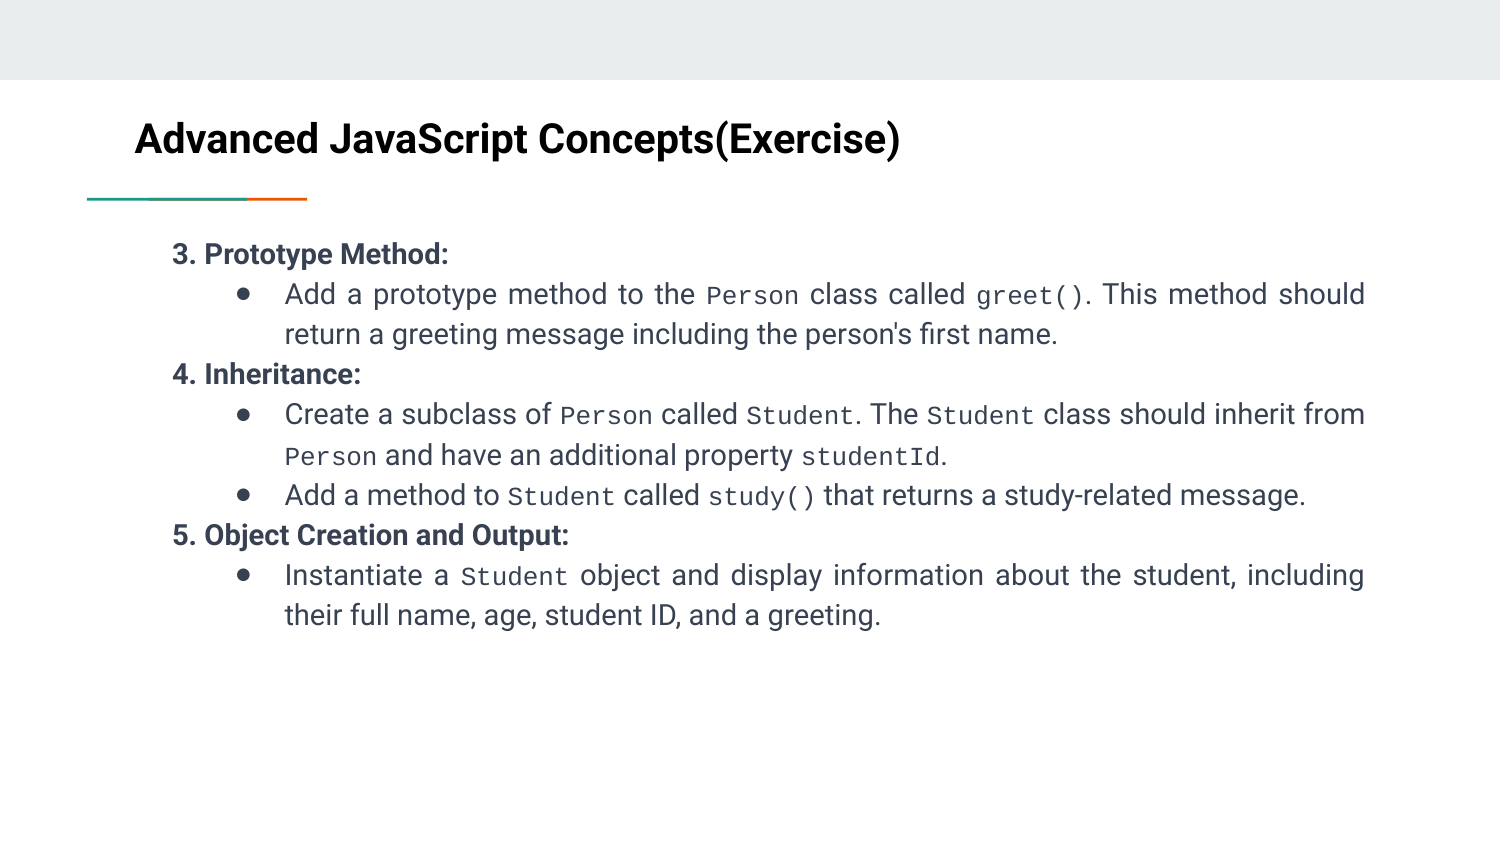

# Advanced JavaScript Concepts(Exercise)

3. Prototype Method:
Add a prototype method to the Person class called greet(). This method should return a greeting message including the person's first name.
4. Inheritance:
Create a subclass of Person called Student. The Student class should inherit from Person and have an additional property studentId.
Add a method to Student called study() that returns a study-related message.
5. Object Creation and Output:
Instantiate a Student object and display information about the student, including their full name, age, student ID, and a greeting.